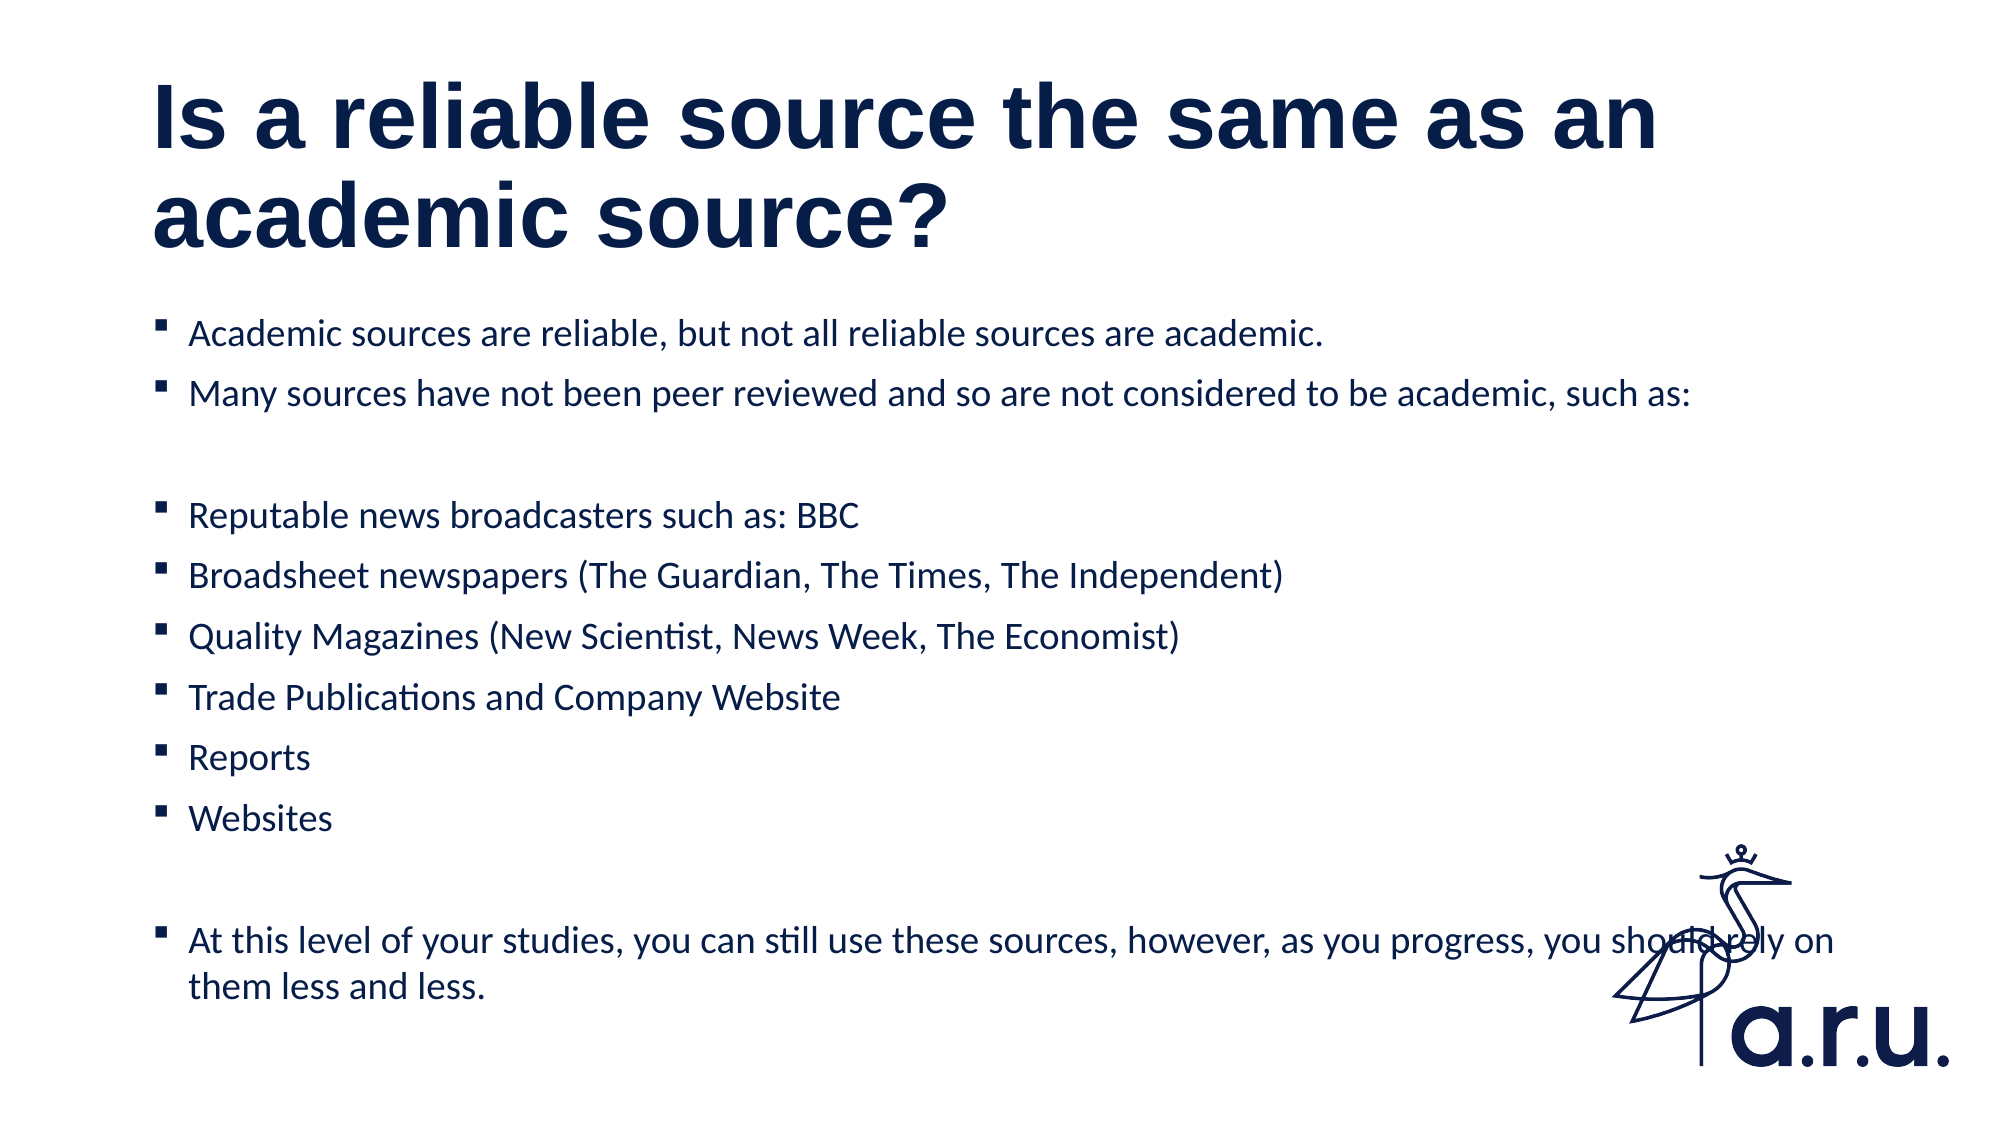

# Is a reliable source the same as an academic source?
Academic sources are reliable, but not all reliable sources are academic.
Many sources have not been peer reviewed and so are not considered to be academic, such as:

Reputable news broadcasters such as: BBC
Broadsheet newspapers (The Guardian, The Times, The Independent)
Quality Magazines (New Scientist, News Week, The Economist)
Trade Publications and Company Website
Reports
Websites

At this level of your studies, you can still use these sources, however, as you progress, you should rely on them less and less.